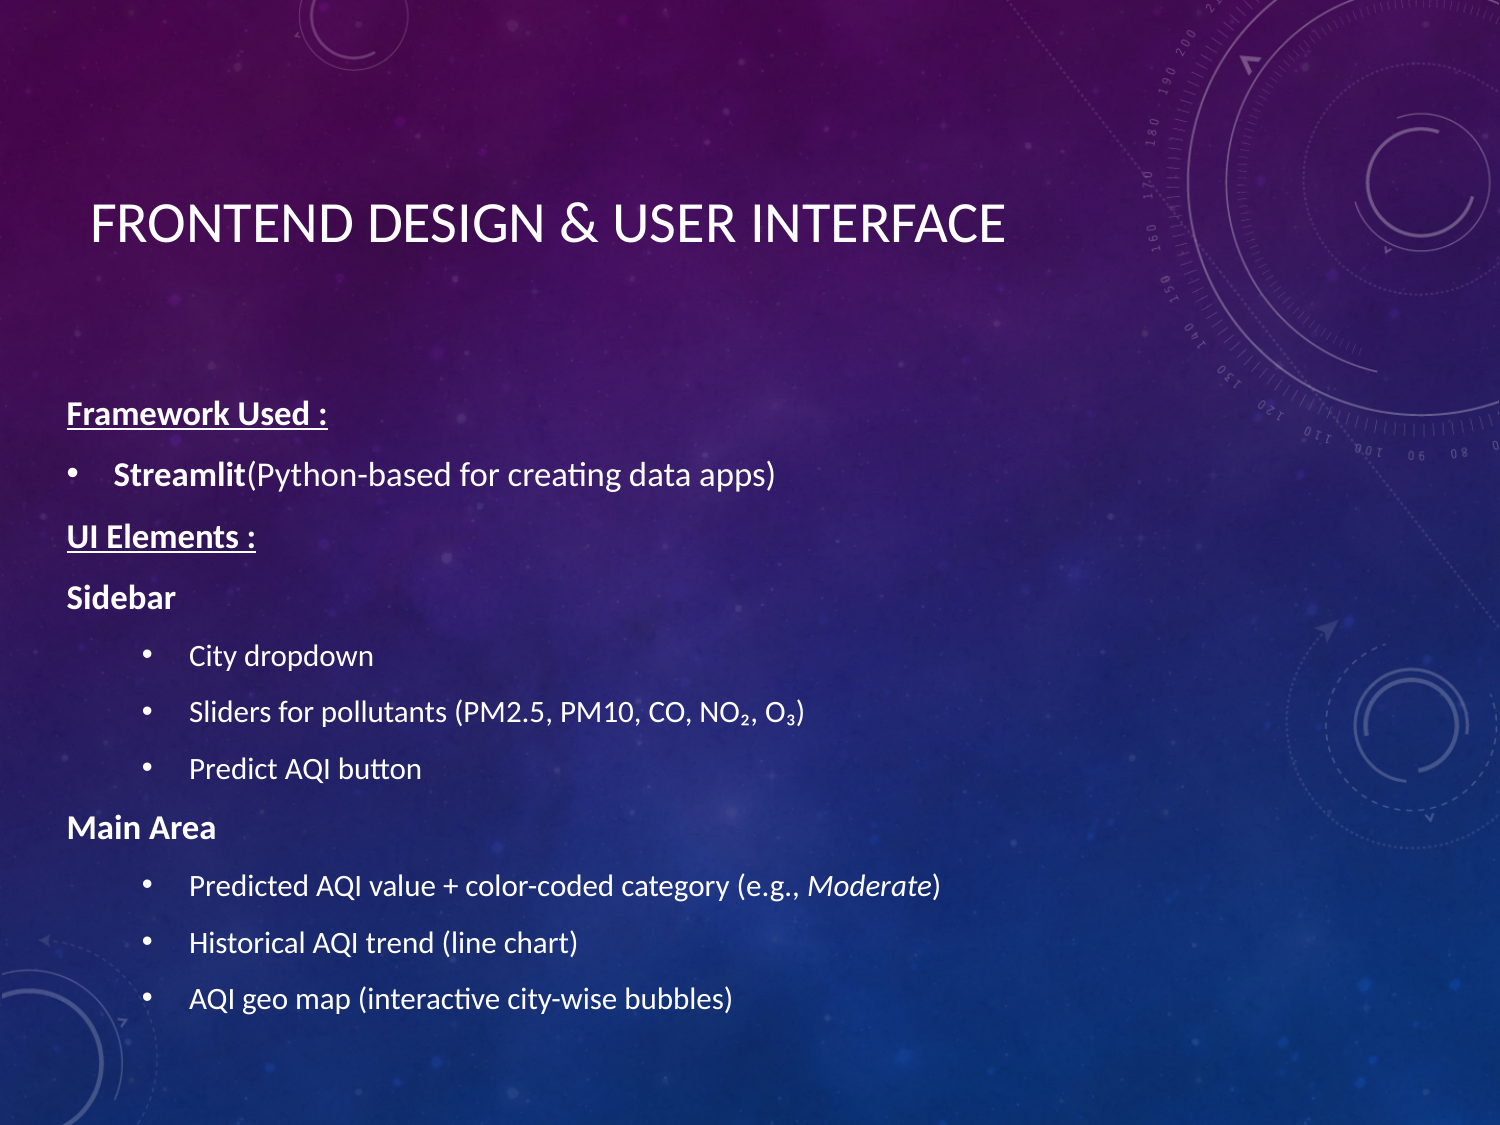

# Frontend Design & User Interface
Framework Used :
Streamlit(Python-based for creating data apps)
UI Elements :
Sidebar
City dropdown
Sliders for pollutants (PM2.5, PM10, CO, NO₂, O₃)
Predict AQI button
Main Area
Predicted AQI value + color-coded category (e.g., Moderate)
Historical AQI trend (line chart)
AQI geo map (interactive city-wise bubbles)